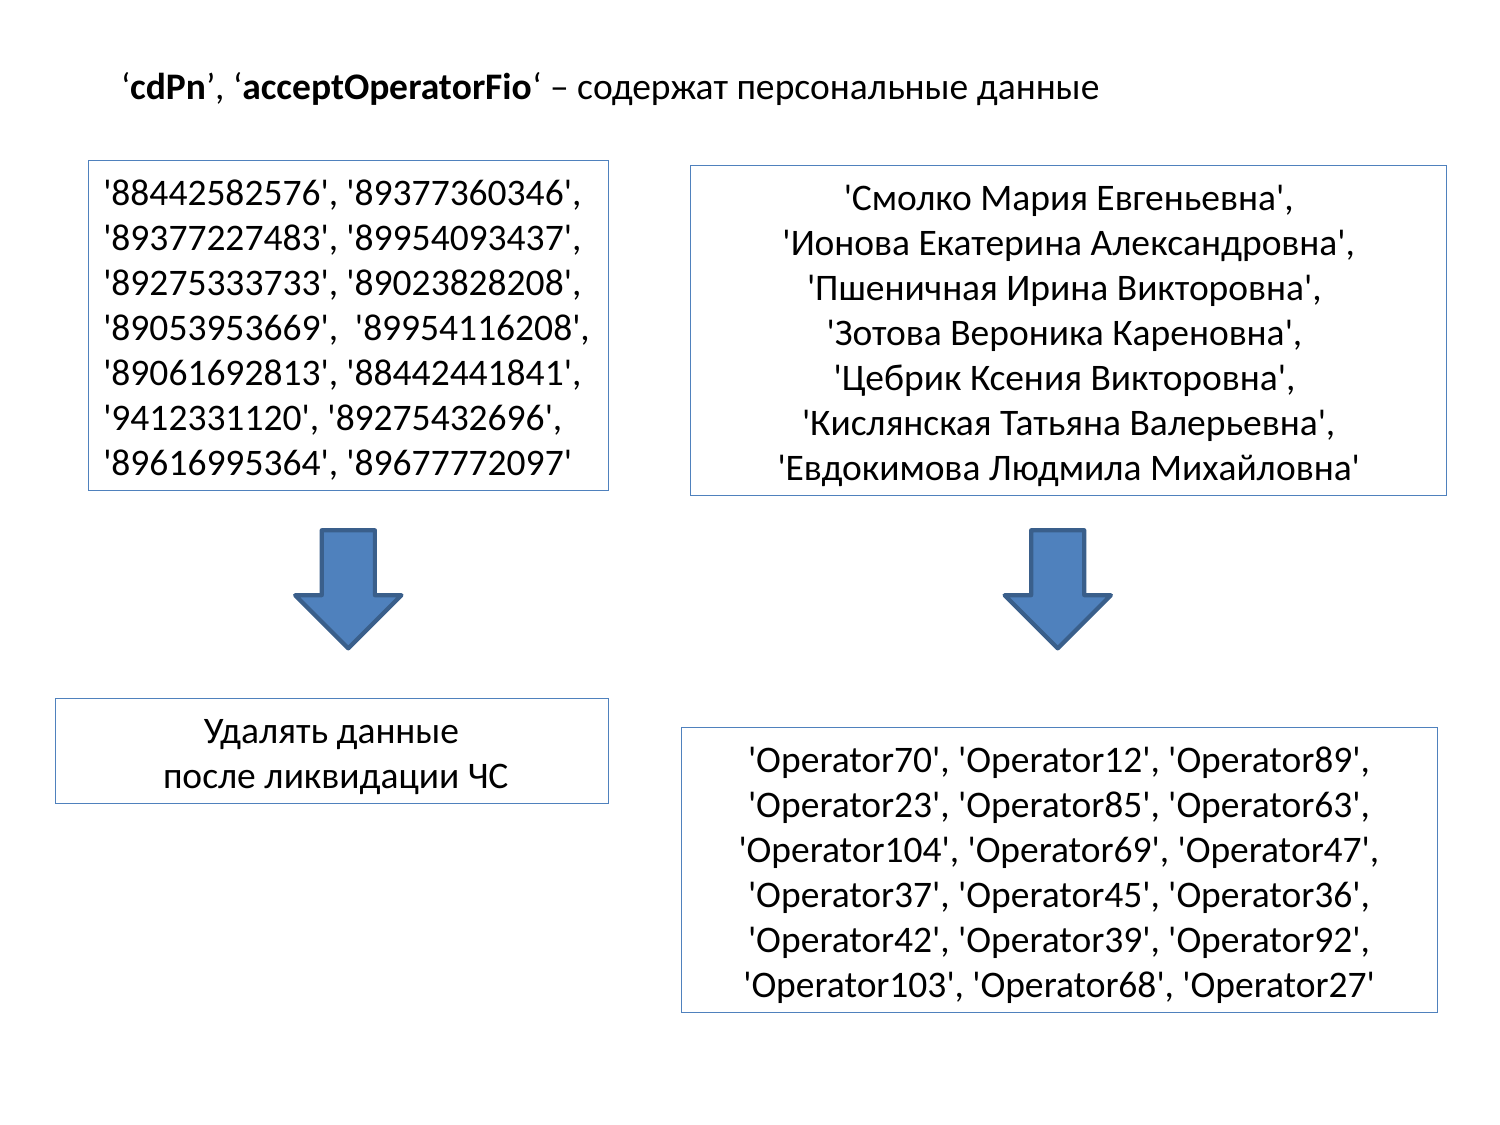

‘cdPn’, ‘acceptOperatorFio‘ – содержат персональные данные
'88442582576', '89377360346', '89377227483', '89954093437', '89275333733', '89023828208', '89053953669',  '89954116208', '89061692813', '88442441841', '9412331120', '89275432696', '89616995364', '89677772097'
'Смолко Мария Евгеньевна',
'Ионова Екатерина Александровна', 'Пшеничная Ирина Викторовна',
'Зотова Вероника Кареновна',
'Цебрик Ксения Викторовна',
'Кислянская Татьяна Валерьевна', 'Евдокимова Людмила Михайловна'

Удалять данные
 после ликвидации ЧС
'Operator70', 'Operator12', 'Operator89', 'Operator23', 'Operator85', 'Operator63', 'Operator104', 'Operator69', 'Operator47', 'Operator37', 'Operator45', 'Operator36', 'Operator42', 'Operator39', 'Operator92', 'Operator103', 'Operator68', 'Operator27'